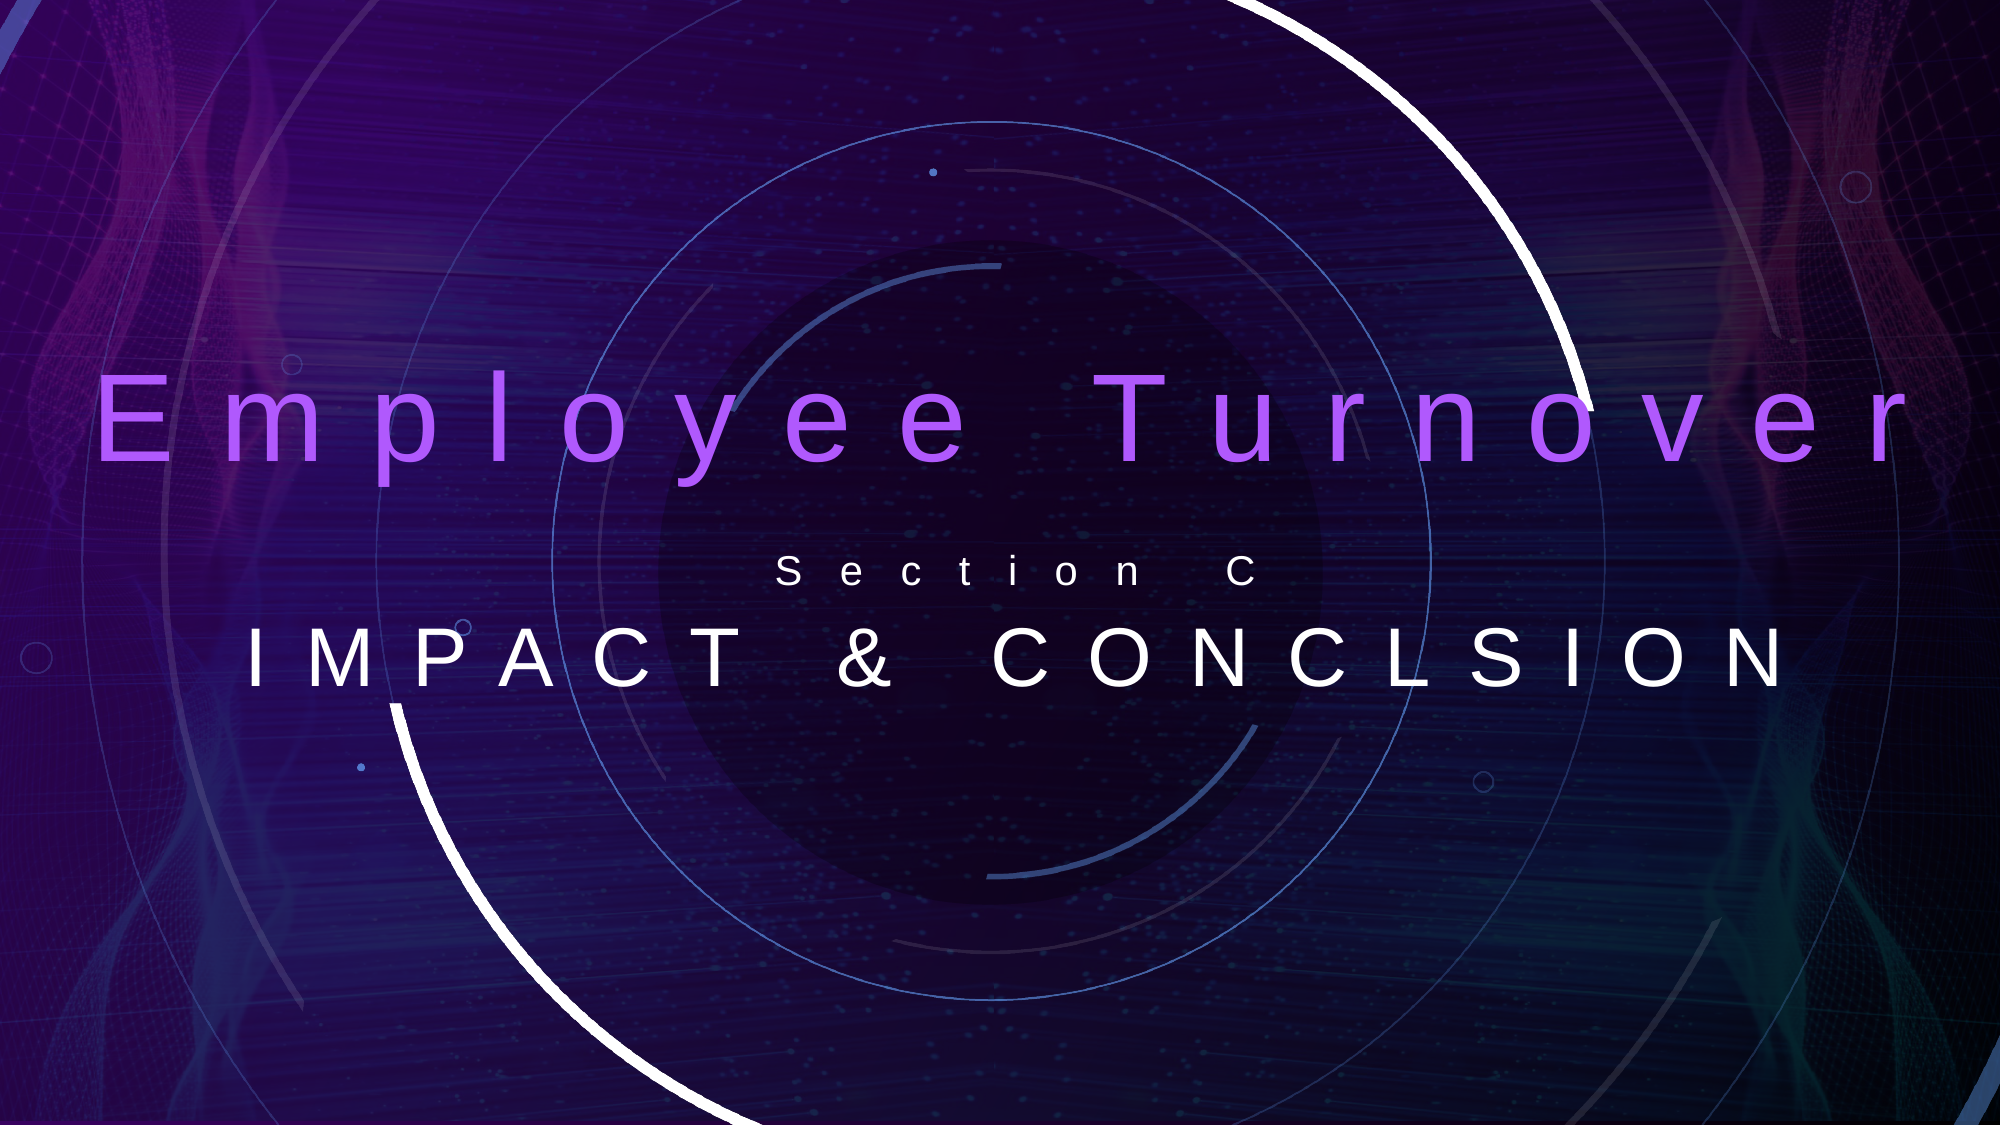

# Employee Turnover
Section C
IMPACT & CONCLSION